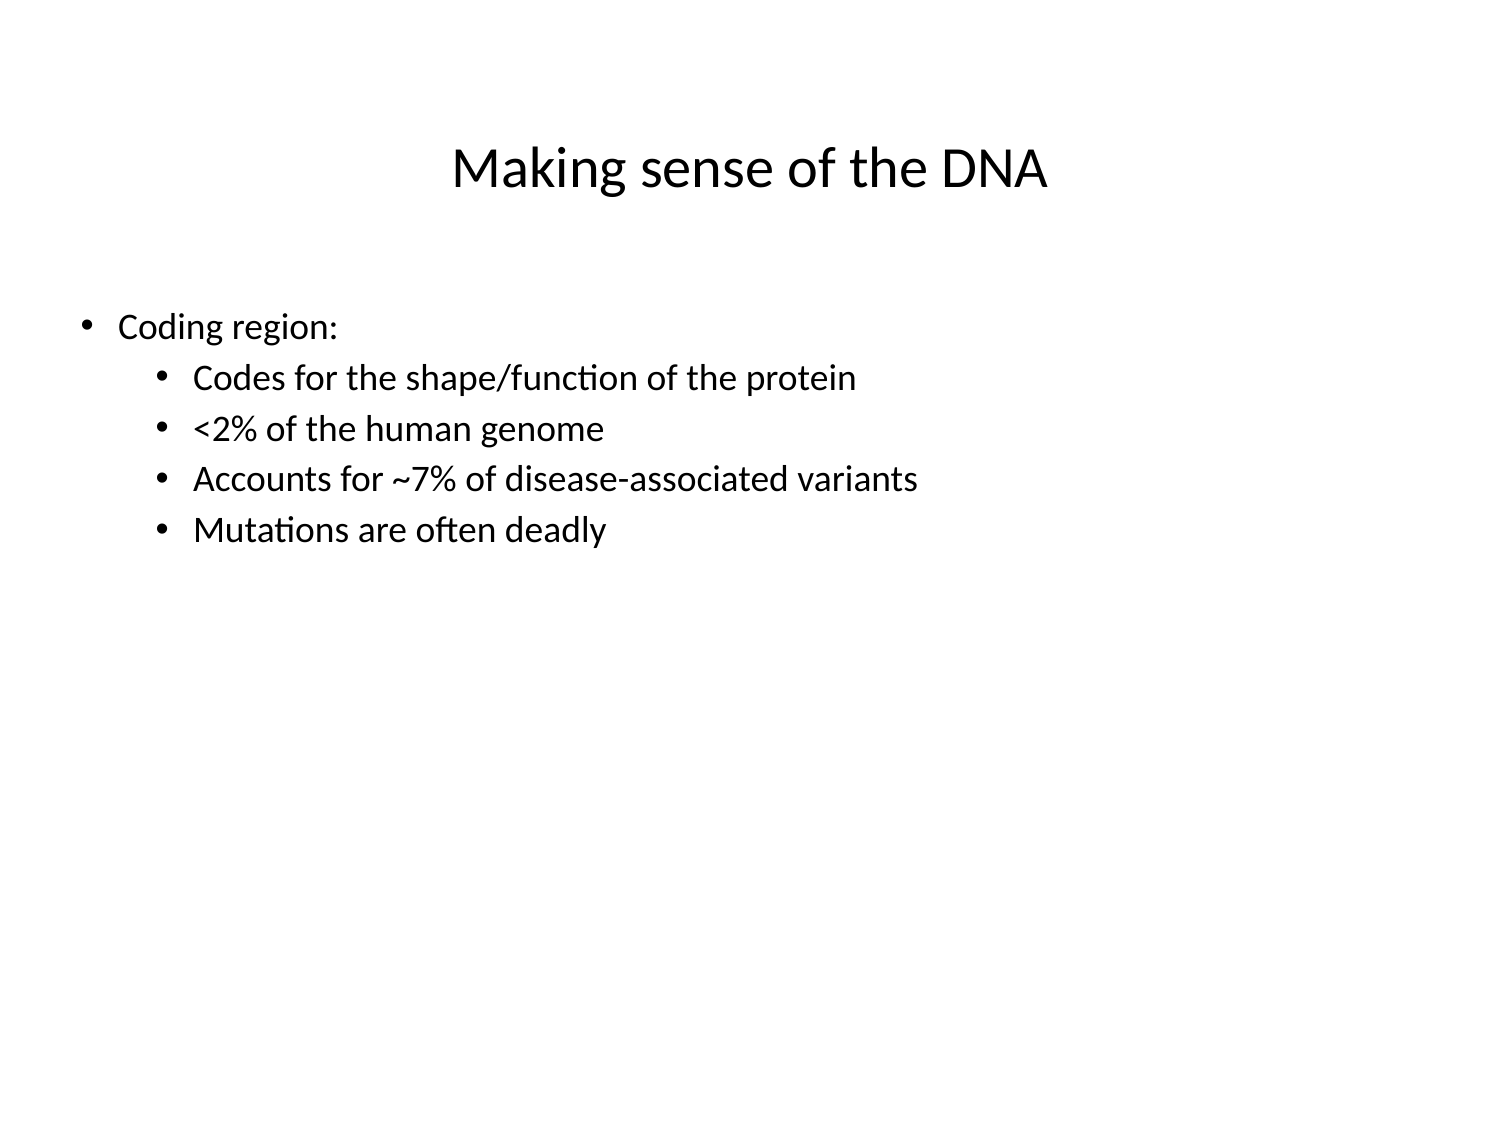

# Making sense of the DNA
Coding region:
Codes for the shape/function of the protein
<2% of the human genome
Accounts for ~7% of disease-associated variants
Mutations are often deadly